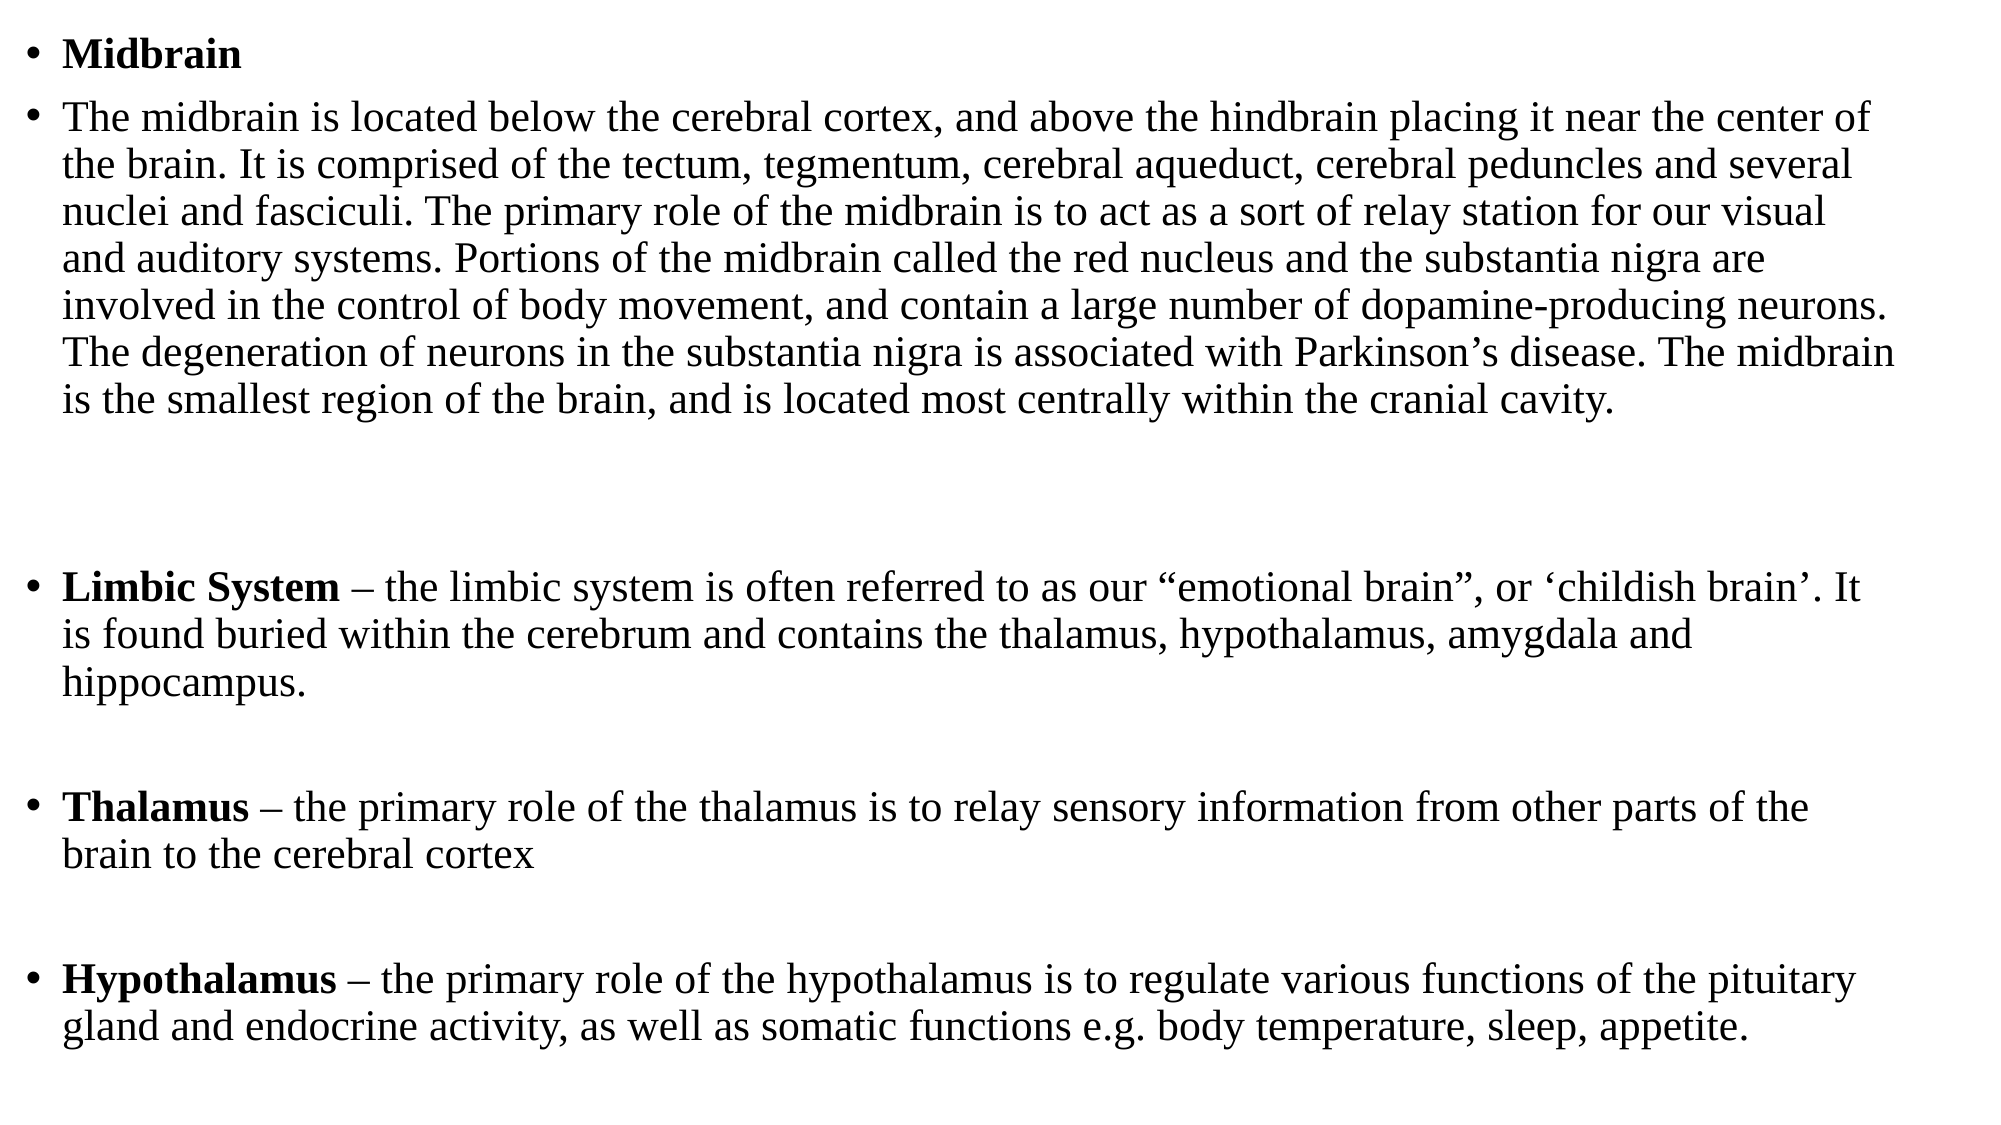

Midbrain
The midbrain is located below the cerebral cortex, and above the hindbrain placing it near the center of the brain. It is comprised of the tectum, tegmentum, cerebral aqueduct, cerebral peduncles and several nuclei and fasciculi. The primary role of the midbrain is to act as a sort of relay station for our visual and auditory systems. Portions of the midbrain called the red nucleus and the substantia nigra are involved in the control of body movement, and contain a large number of dopamine-producing neurons. The degeneration of neurons in the substantia nigra is associated with Parkinson’s disease. The midbrain is the smallest region of the brain, and is located most centrally within the cranial cavity.

Limbic System – the limbic system is often referred to as our “emotional brain”, or ‘childish brain’. It is found buried within the cerebrum and contains the thalamus, hypothalamus, amygdala and hippocampus.

Thalamus – the primary role of the thalamus is to relay sensory information from other parts of the brain to the cerebral cortex

Hypothalamus – the primary role of the hypothalamus is to regulate various functions of the pituitary gland and endocrine activity, as well as somatic functions e.g. body temperature, sleep, appetite.